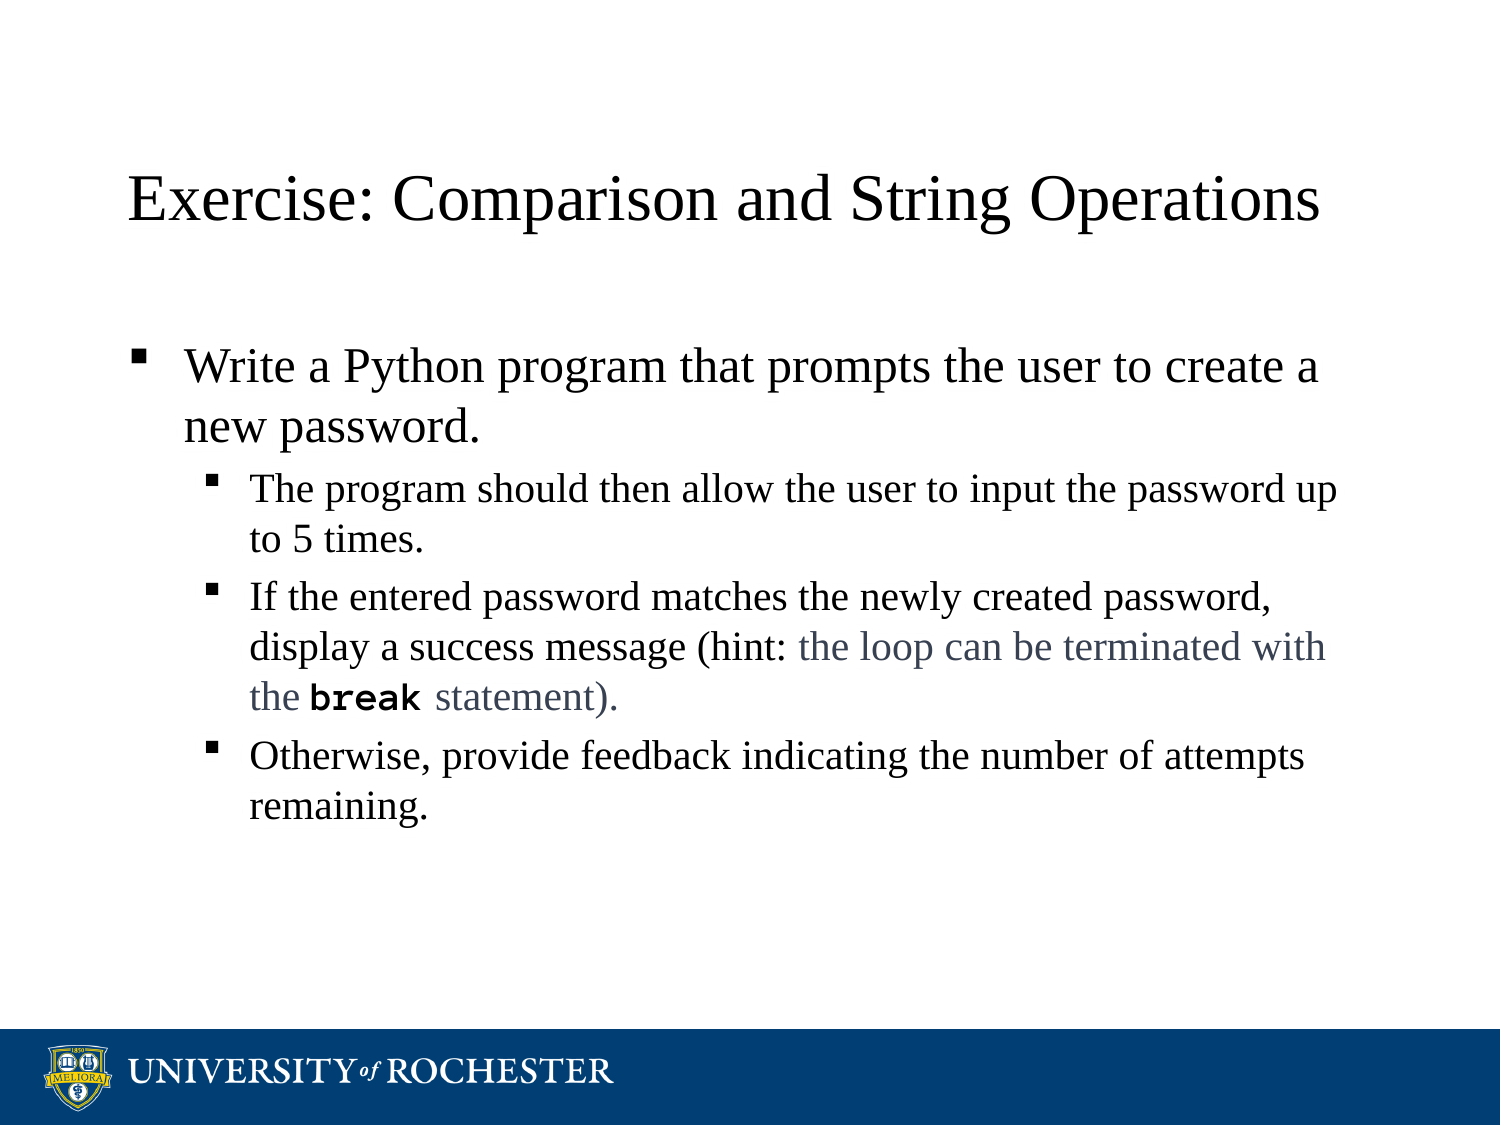

# Exercise: Comparison and String Operations
Write a Python program that prompts the user to create a new password.
The program should then allow the user to input the password up to 5 times.
If the entered password matches the newly created password, display a success message (hint: the loop can be terminated with the break statement).
Otherwise, provide feedback indicating the number of attempts remaining.